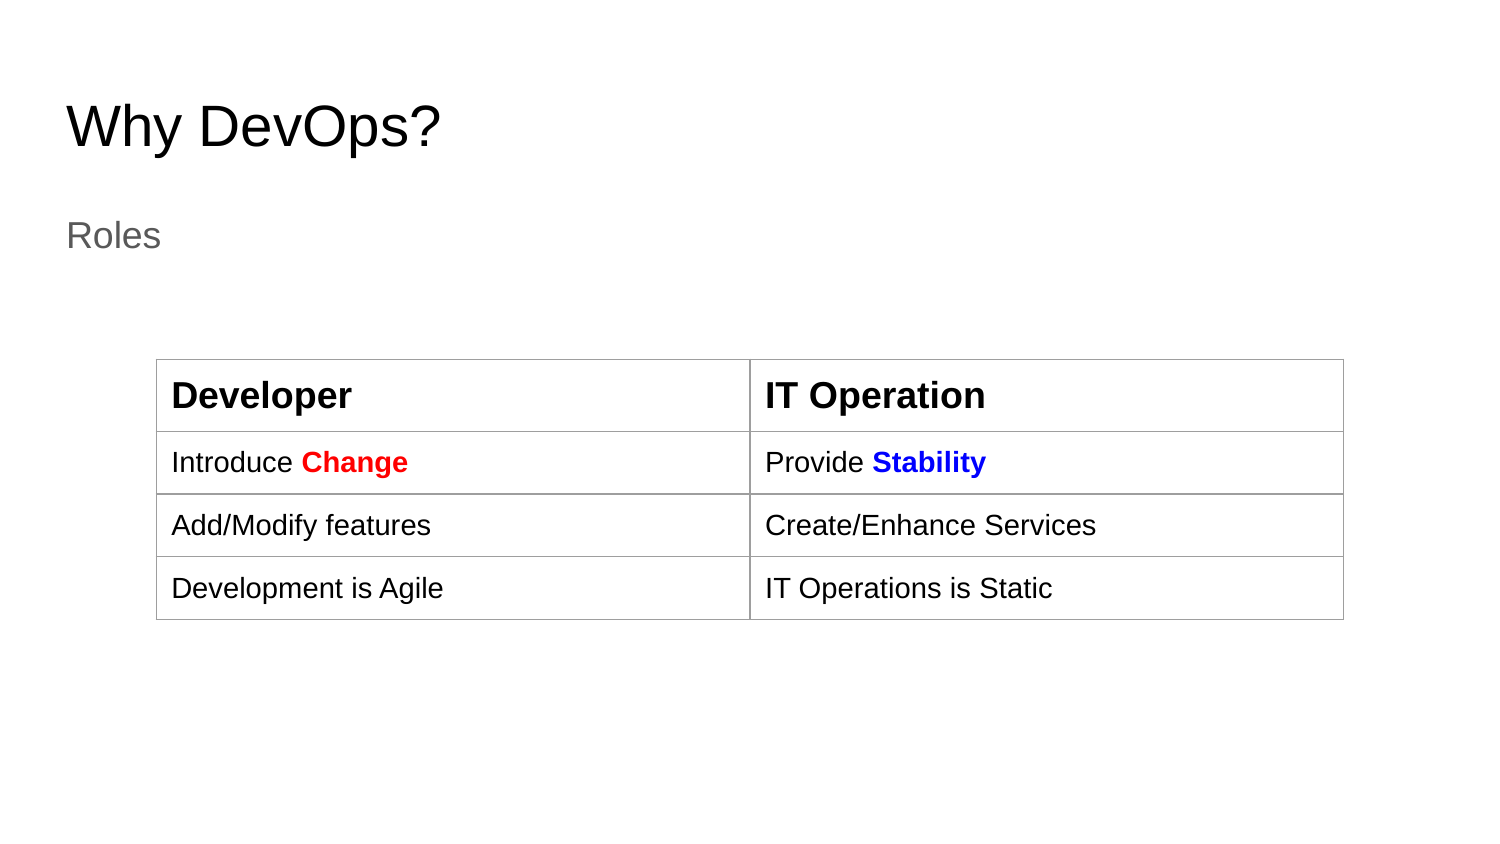

# Why DevOps?
Roles

| Developer | IT Operation |
| --- | --- |
| Introduce Change | Provide Stability |
| Add/Modify features | Create/Enhance Services |
| Development is Agile | IT Operations is Static |